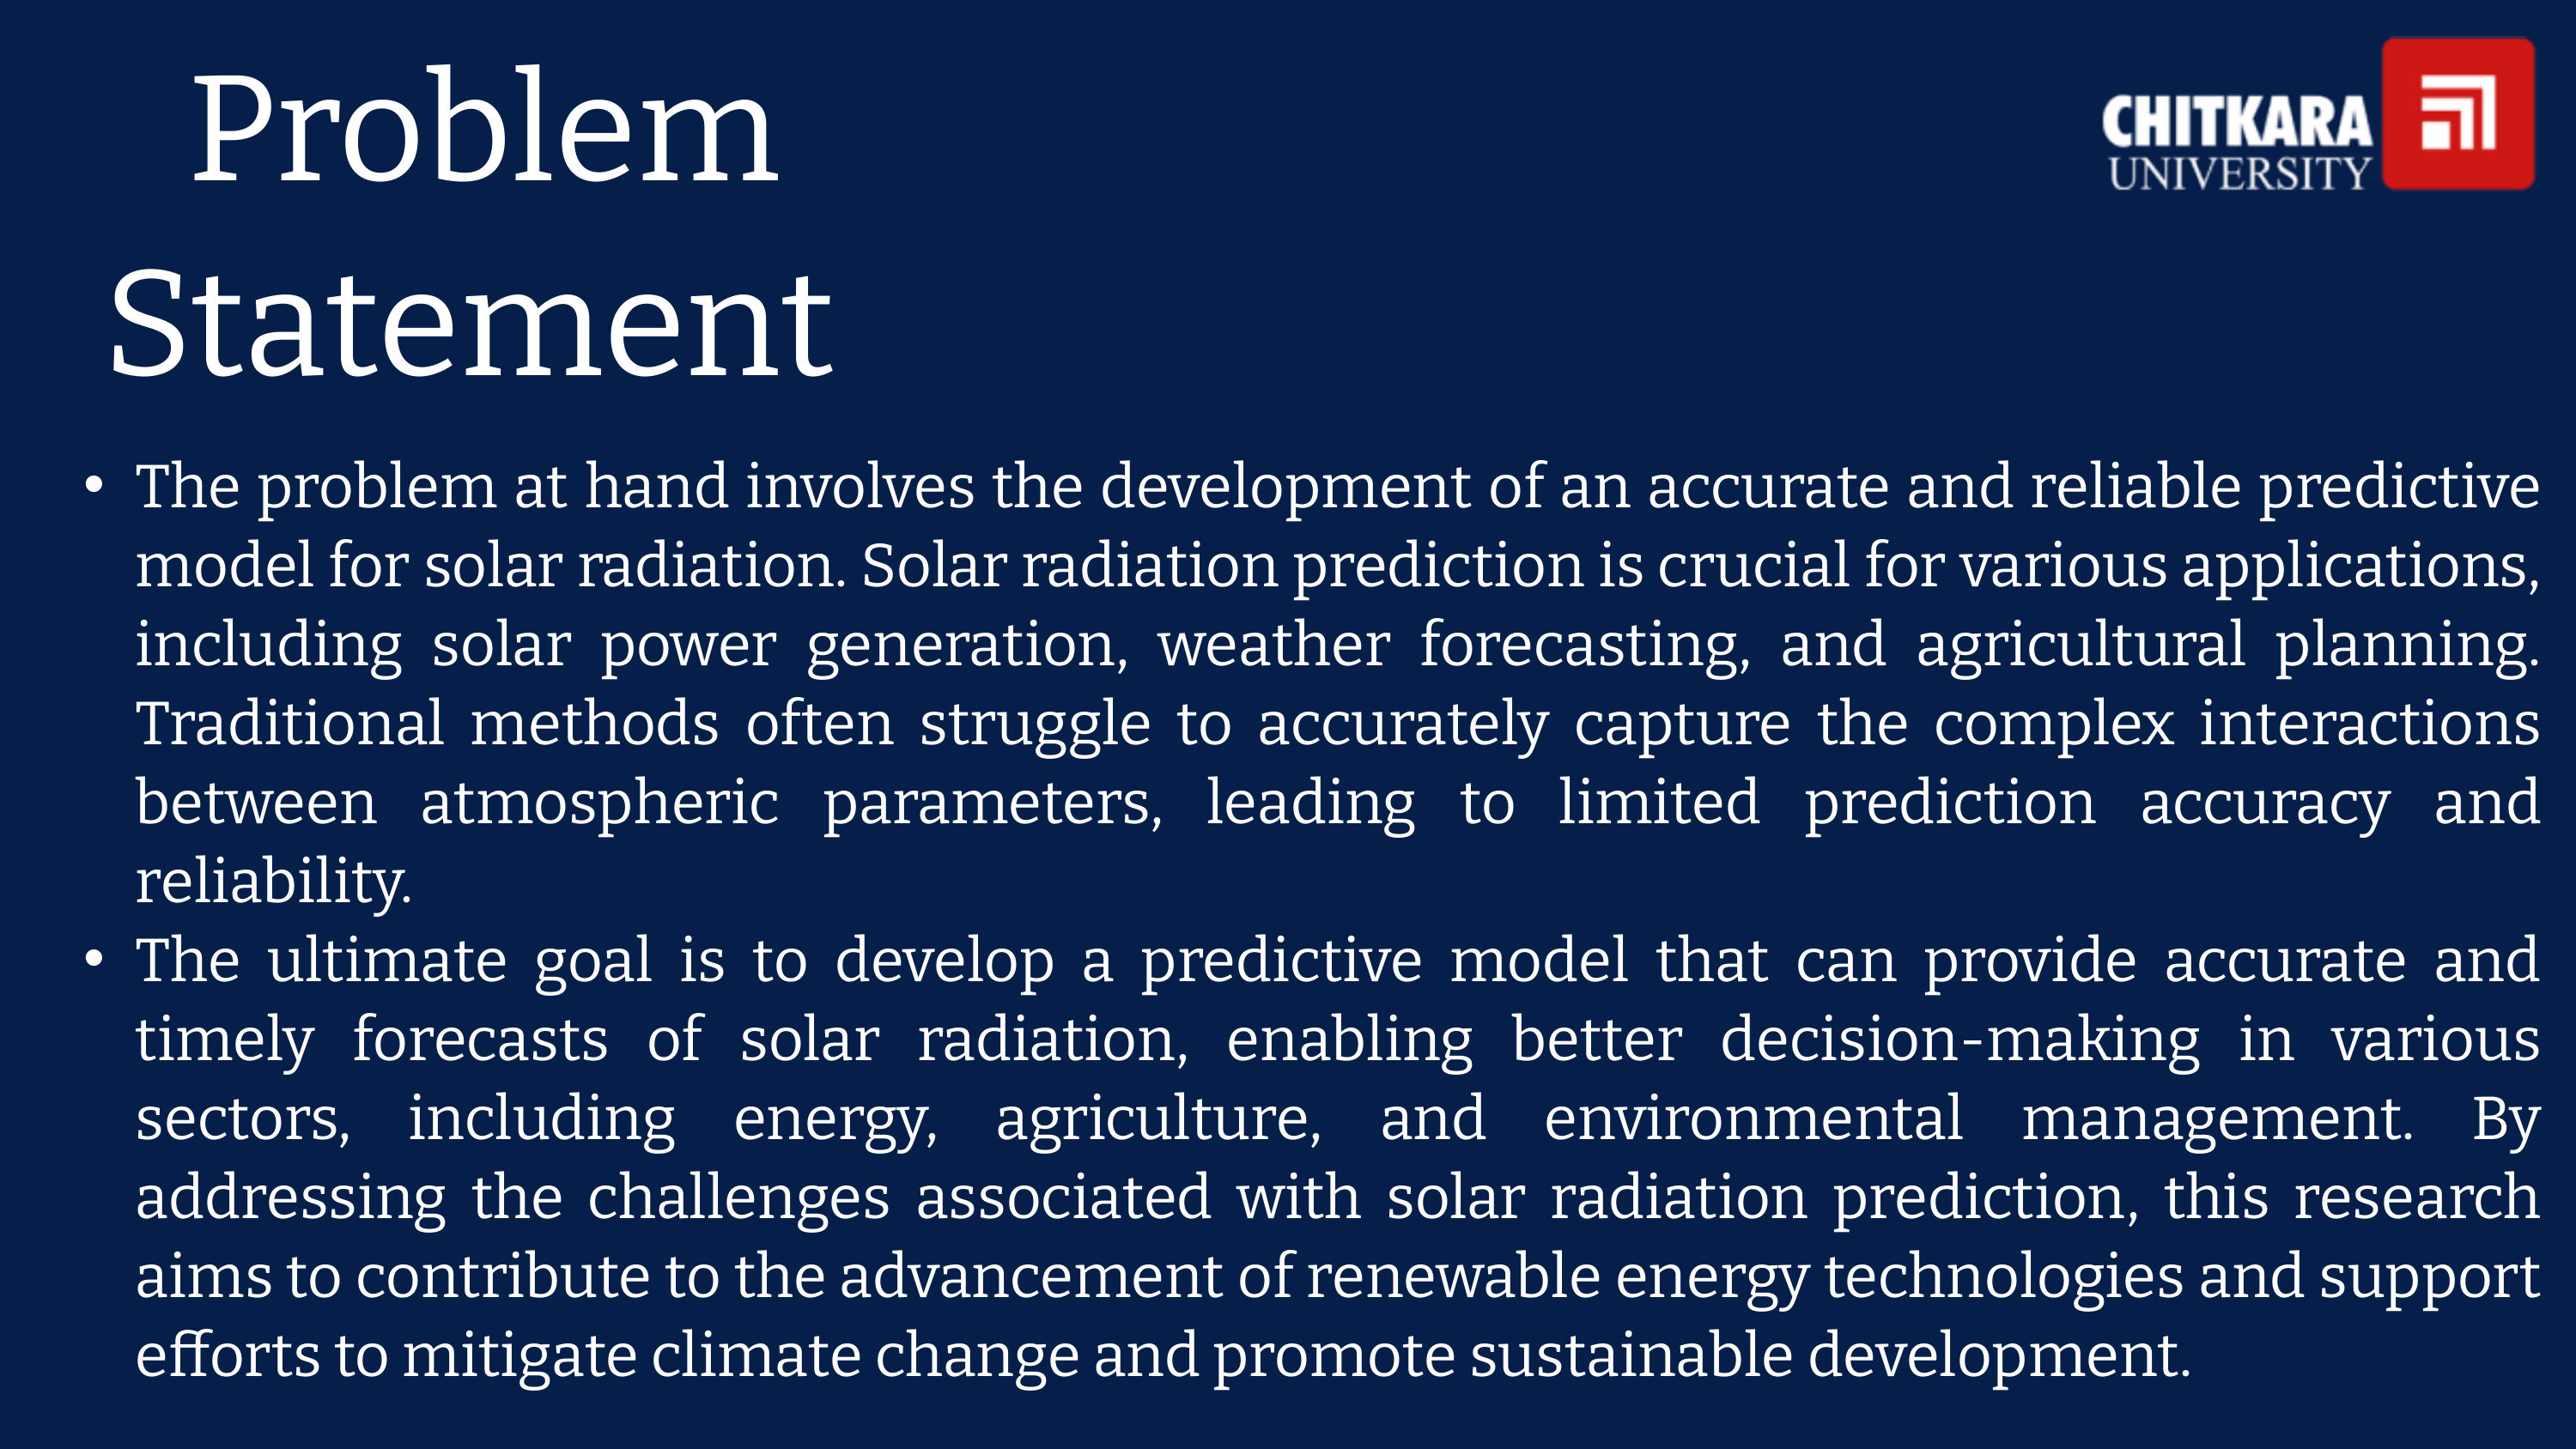

Problem Statement

The problem at hand involves the development of an accurate and reliable predictive model for solar radiation. Solar radiation prediction is crucial for various applications, including solar power generation, weather forecasting, and agricultural planning. Traditional methods often struggle to accurately capture the complex interactions between atmospheric parameters, leading to limited prediction accuracy and reliability.
The ultimate goal is to develop a predictive model that can provide accurate and timely forecasts of solar radiation, enabling better decision-making in various sectors, including energy, agriculture, and environmental management. By addressing the challenges associated with solar radiation prediction, this research aims to contribute to the advancement of renewable energy technologies and support efforts to mitigate climate change and promote sustainable development.